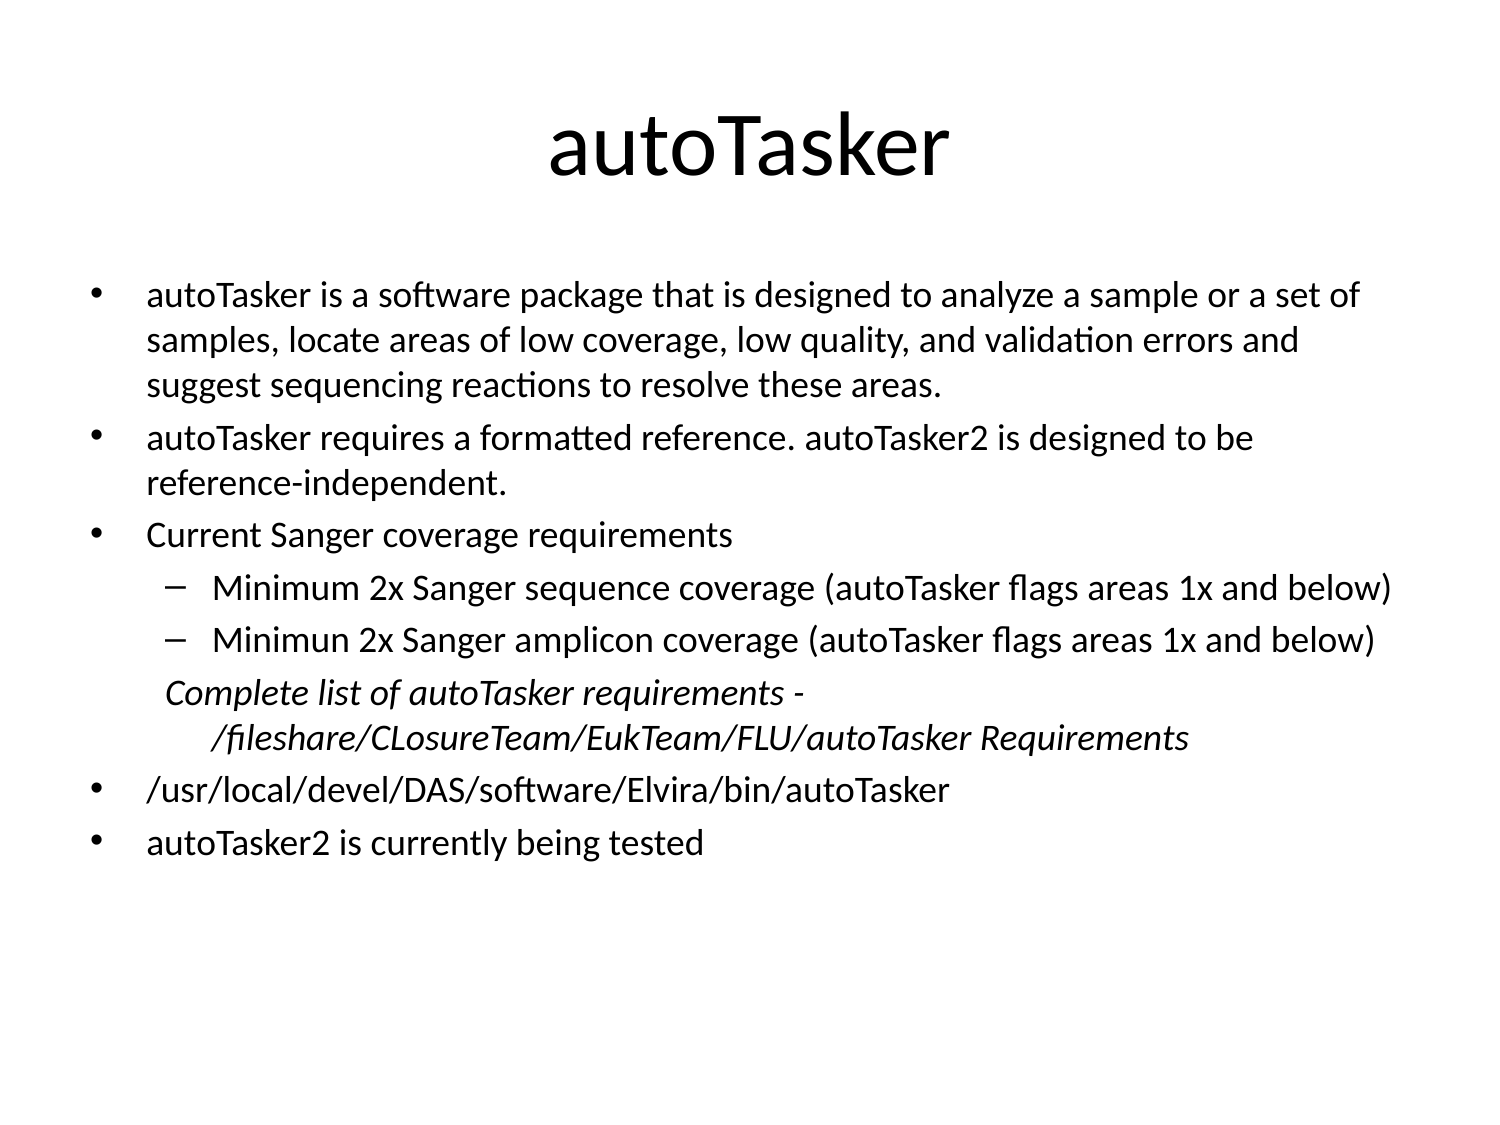

# autoTasker
autoTasker is a software package that is designed to analyze a sample or a set of samples, locate areas of low coverage, low quality, and validation errors and suggest sequencing reactions to resolve these areas.
autoTasker requires a formatted reference. autoTasker2 is designed to be reference-independent.
Current Sanger coverage requirements
Minimum 2x Sanger sequence coverage (autoTasker flags areas 1x and below)
Minimun 2x Sanger amplicon coverage (autoTasker flags areas 1x and below)
Complete list of autoTasker requirements - /fileshare/CLosureTeam/EukTeam/FLU/autoTasker Requirements
/usr/local/devel/DAS/software/Elvira/bin/autoTasker
autoTasker2 is currently being tested